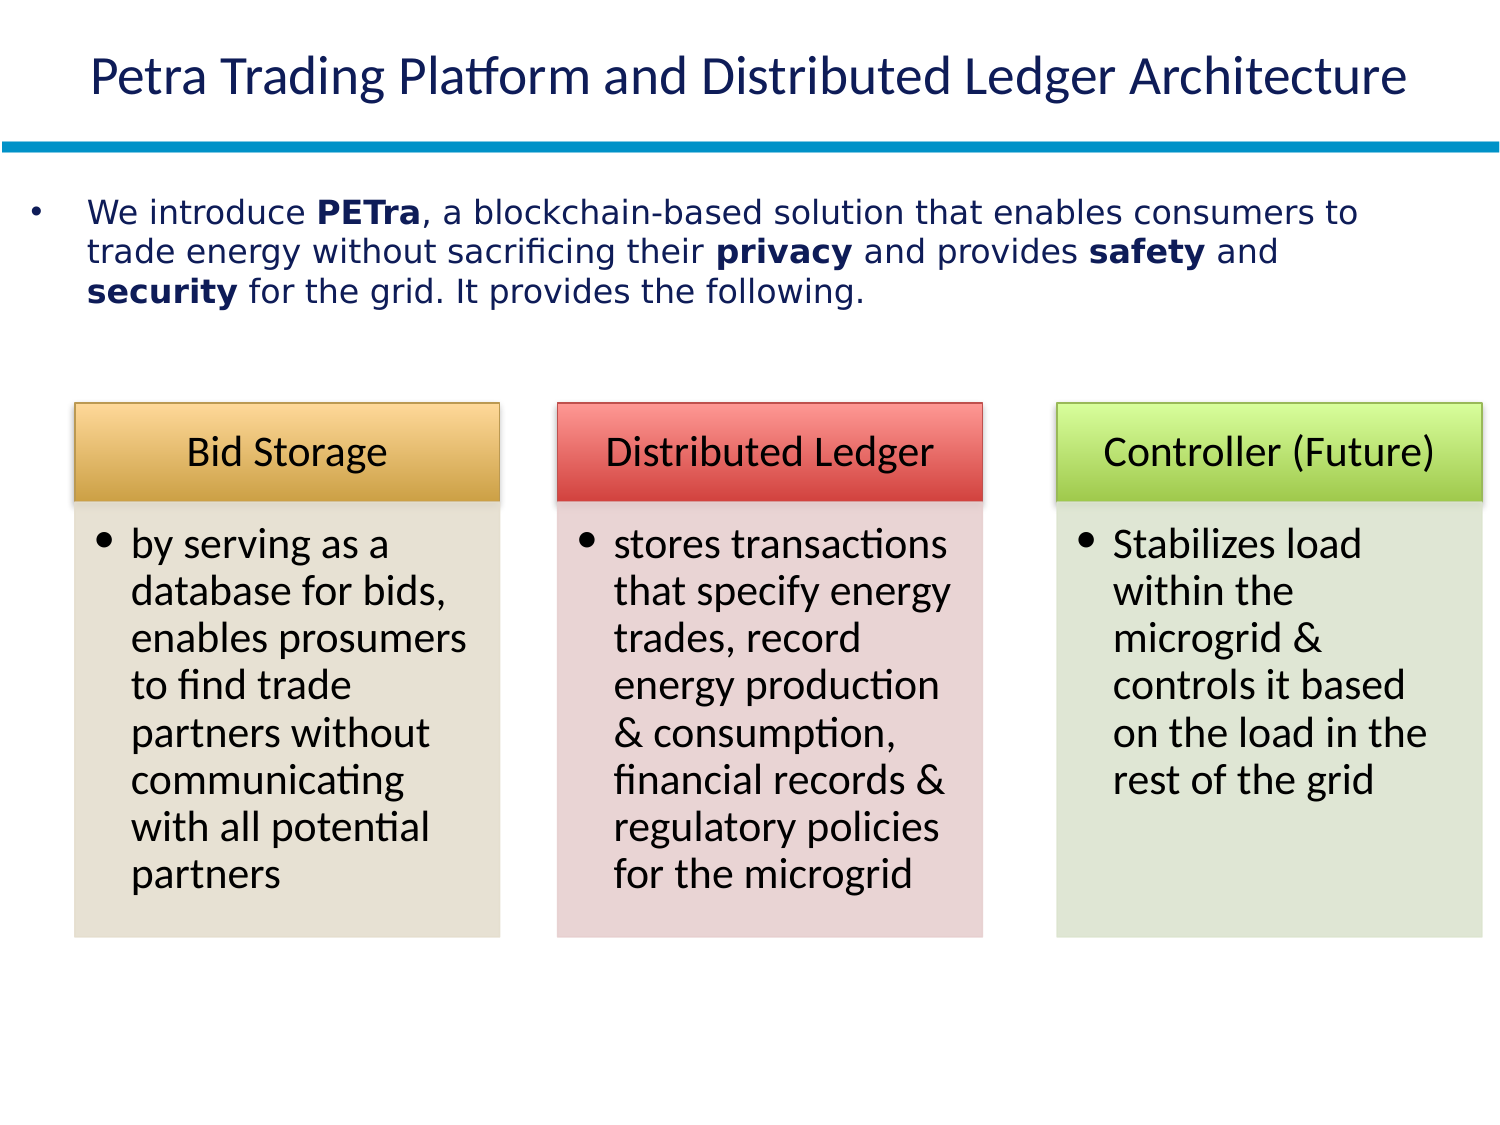

# Petra Trading Platform and Distributed Ledger Architecture
We introduce PETra, a blockchain-based solution that enables consumers to trade energy without sacrificing their privacy and provides safety and security for the grid. It provides the following.

Bid Storage

Distributed Ledger

Controller (Future)

by serving as a database for bids, enables prosumers to find trade partners without communicating with all potential partners

stores transactions that specify energy trades, record energy production & consumption, financial records & regulatory policies for the microgrid

Stabilizes load within the microgrid & controls it based on the load in the rest of the grid
PETra